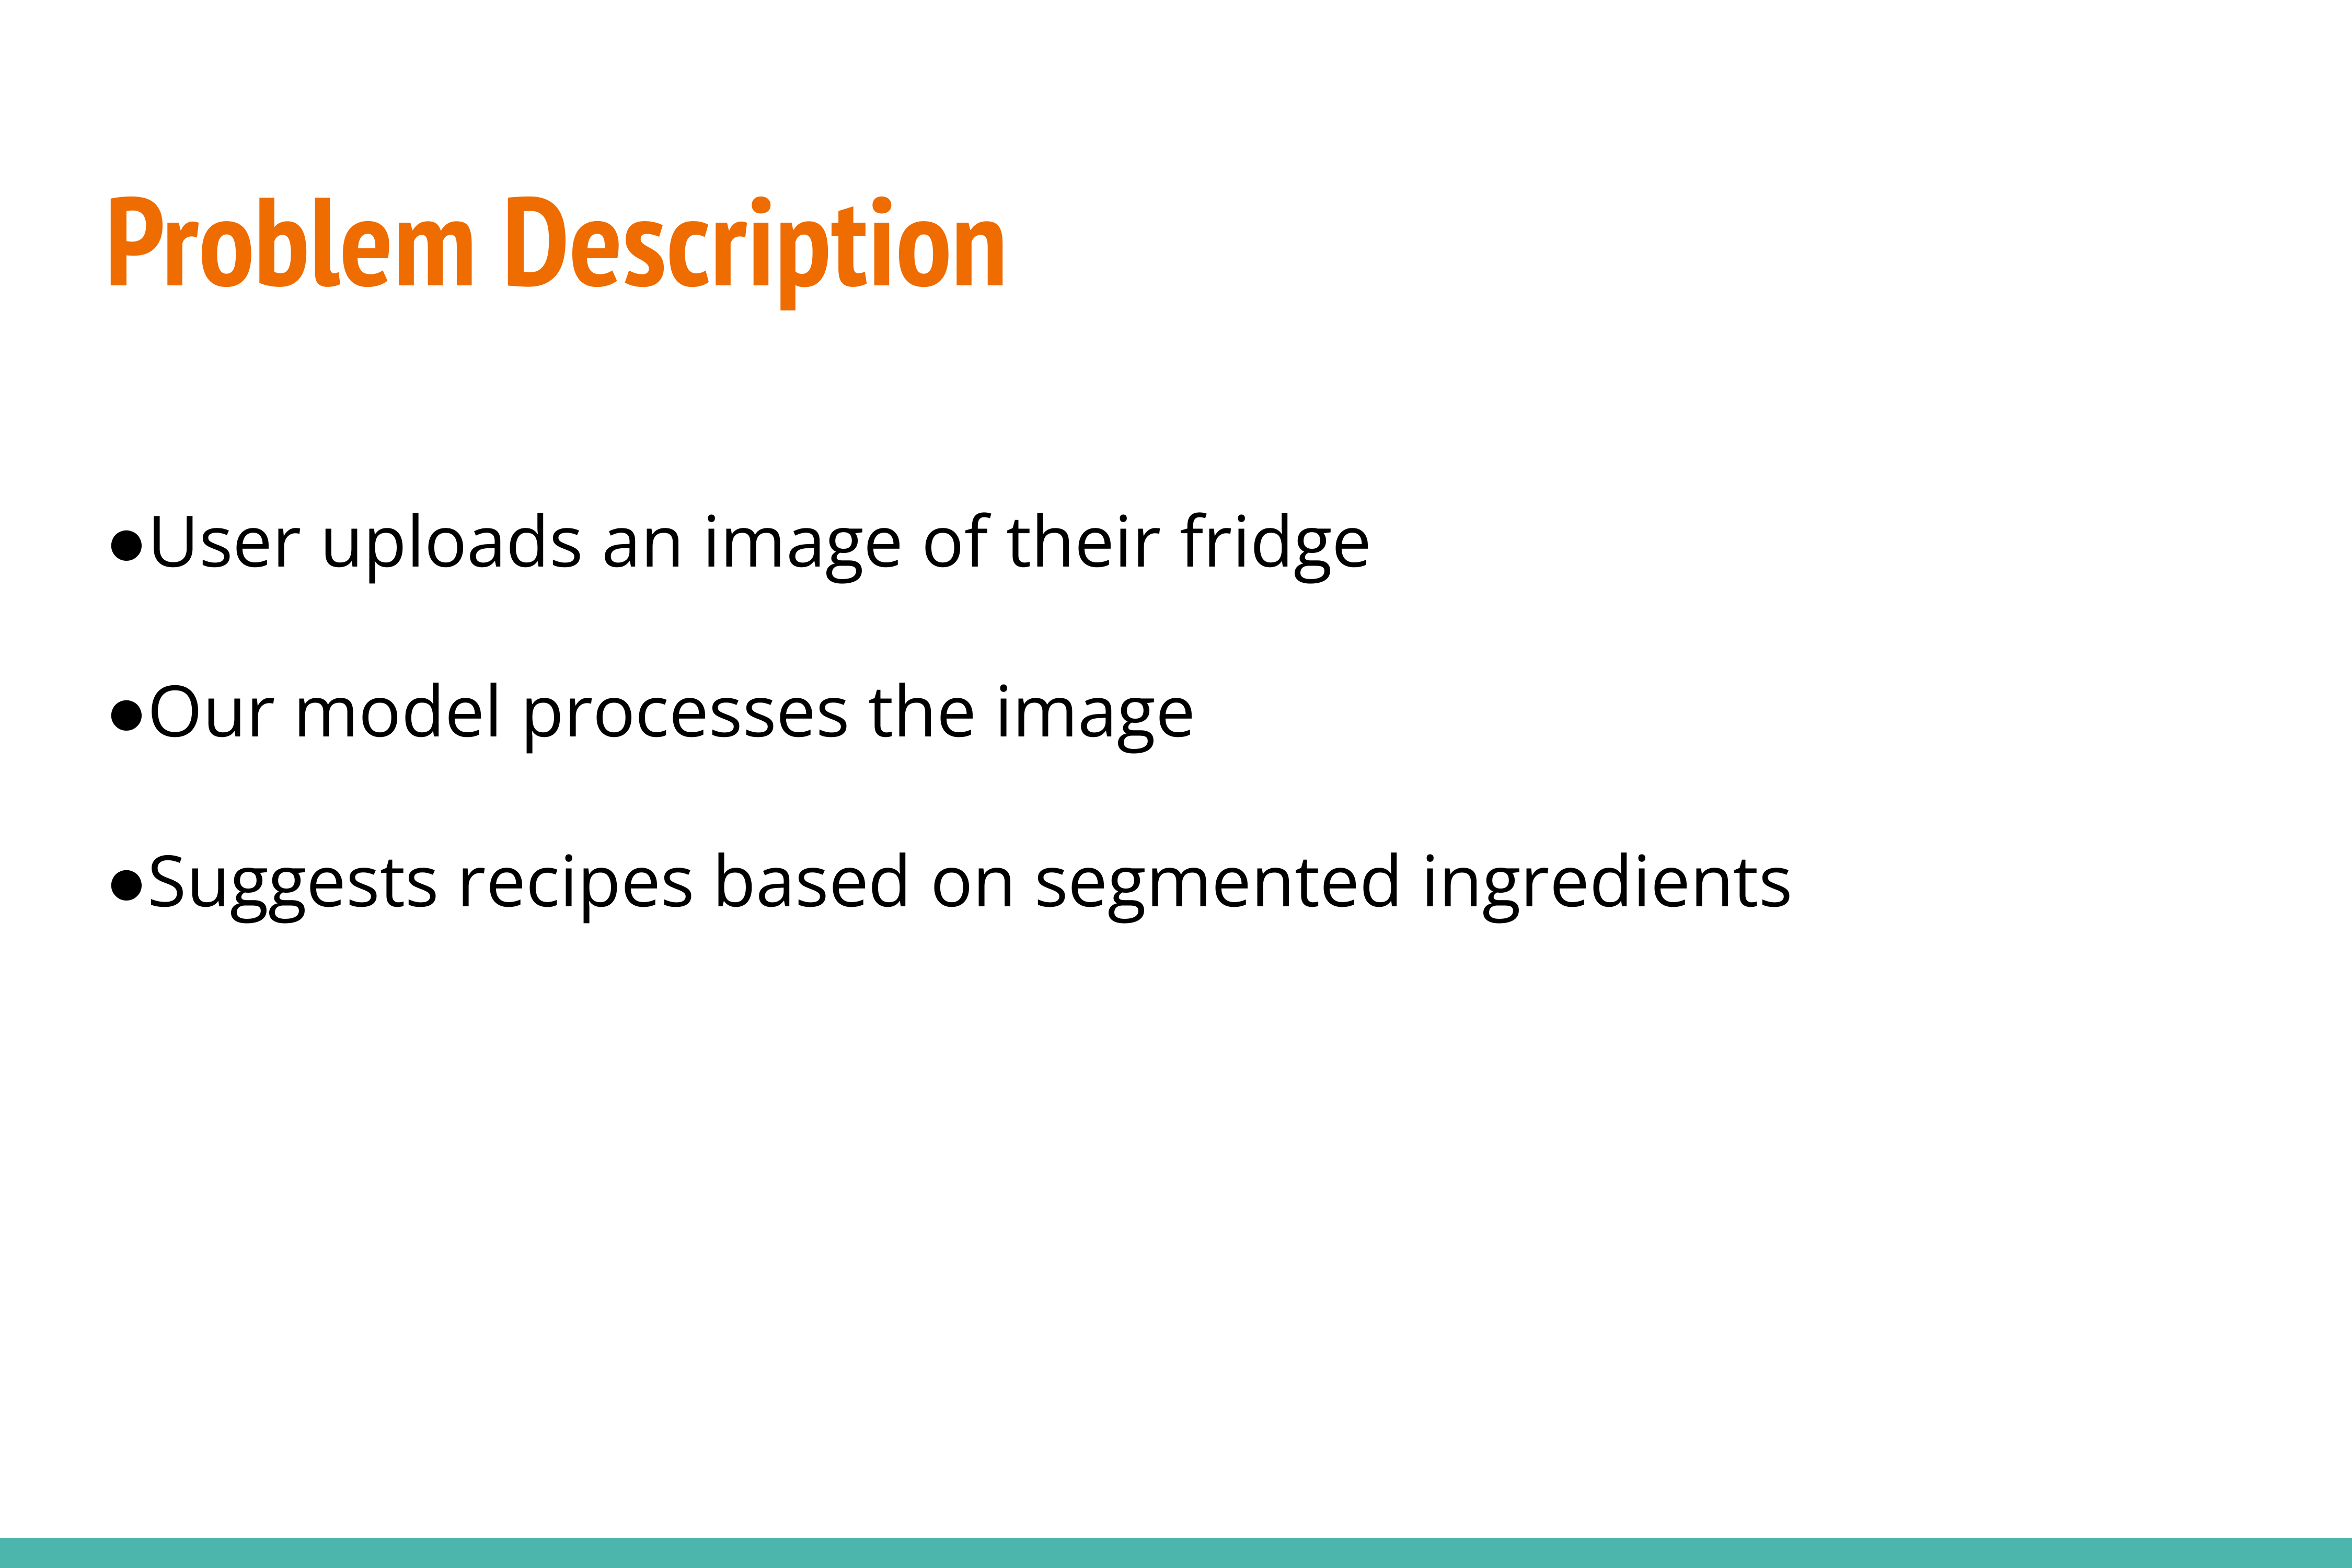

# Problem Description
User uploads an image of their fridge
Our model processes the image
Suggests recipes based on segmented ingredients